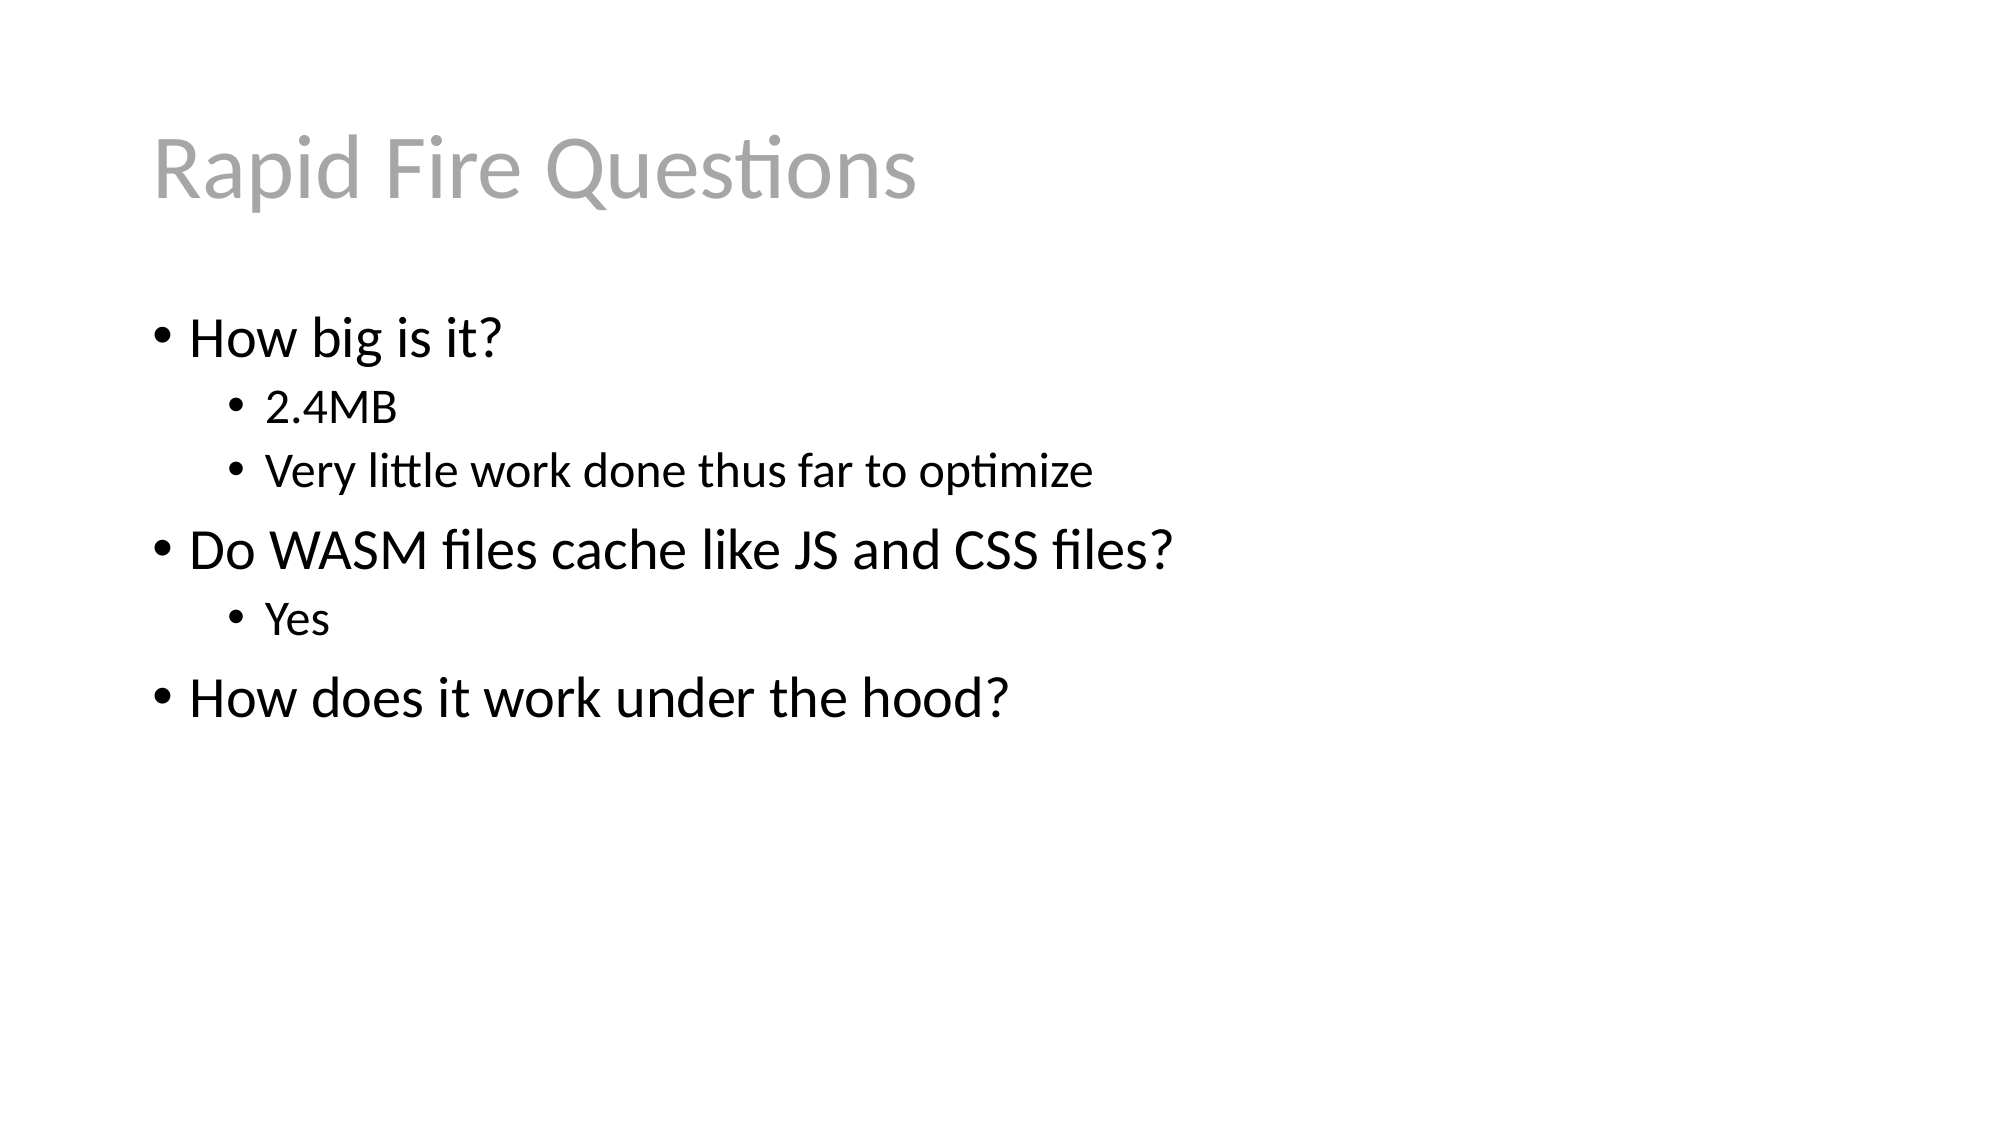

# Rapid Fire Questions
How big is it?
2.4MB
Very little work done thus far to optimize
Do WASM files cache like JS and CSS files?
Yes
How does it work under the hood?